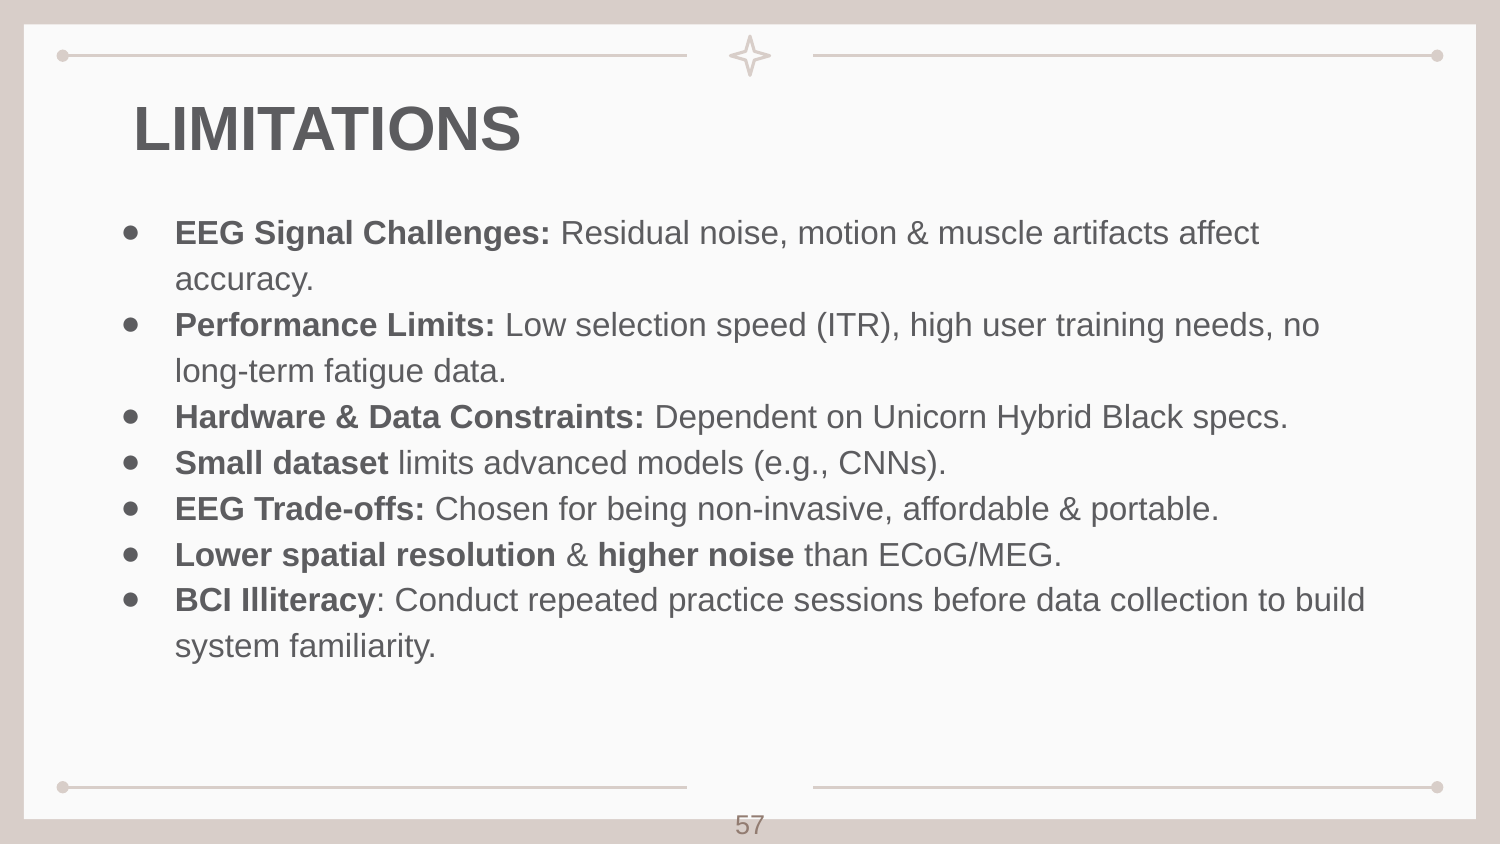

# LIMITATIONS
EEG Signal Challenges: Residual noise, motion & muscle artifacts affect accuracy.
Performance Limits: Low selection speed (ITR), high user training needs, no long-term fatigue data.
Hardware & Data Constraints: Dependent on Unicorn Hybrid Black specs.
Small dataset limits advanced models (e.g., CNNs).
EEG Trade-offs: Chosen for being non-invasive, affordable & portable.
Lower spatial resolution & higher noise than ECoG/MEG.
BCI Illiteracy: Conduct repeated practice sessions before data collection to build system familiarity.

57